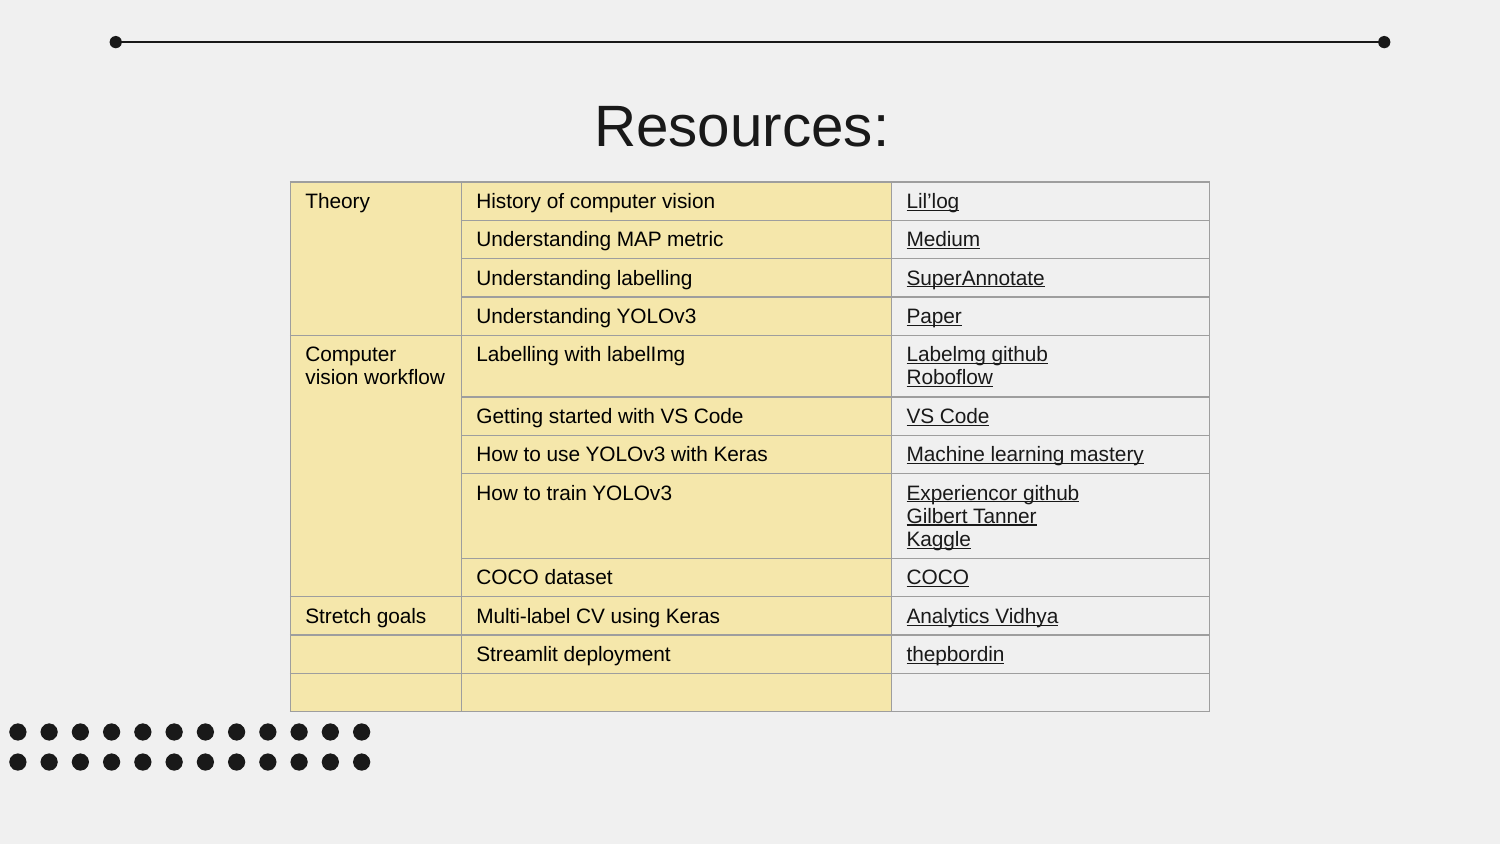

# Resources:
| Theory | History of computer vision | Lil’log |
| --- | --- | --- |
|  | Understanding MAP metric | Medium |
|  | Understanding labelling | SuperAnnotate |
|  | Understanding YOLOv3 | Paper |
| Computer vision workflow | Labelling with labelImg | Labelmg github Roboflow |
|  | Getting started with VS Code | VS Code |
|  | How to use YOLOv3 with Keras | Machine learning mastery |
|  | How to train YOLOv3 | Experiencor github Gilbert Tanner Kaggle |
|  | COCO dataset | COCO |
| Stretch goals | Multi-label CV using Keras | Analytics Vidhya |
|  | Streamlit deployment | thepbordin |
|  |  |  |